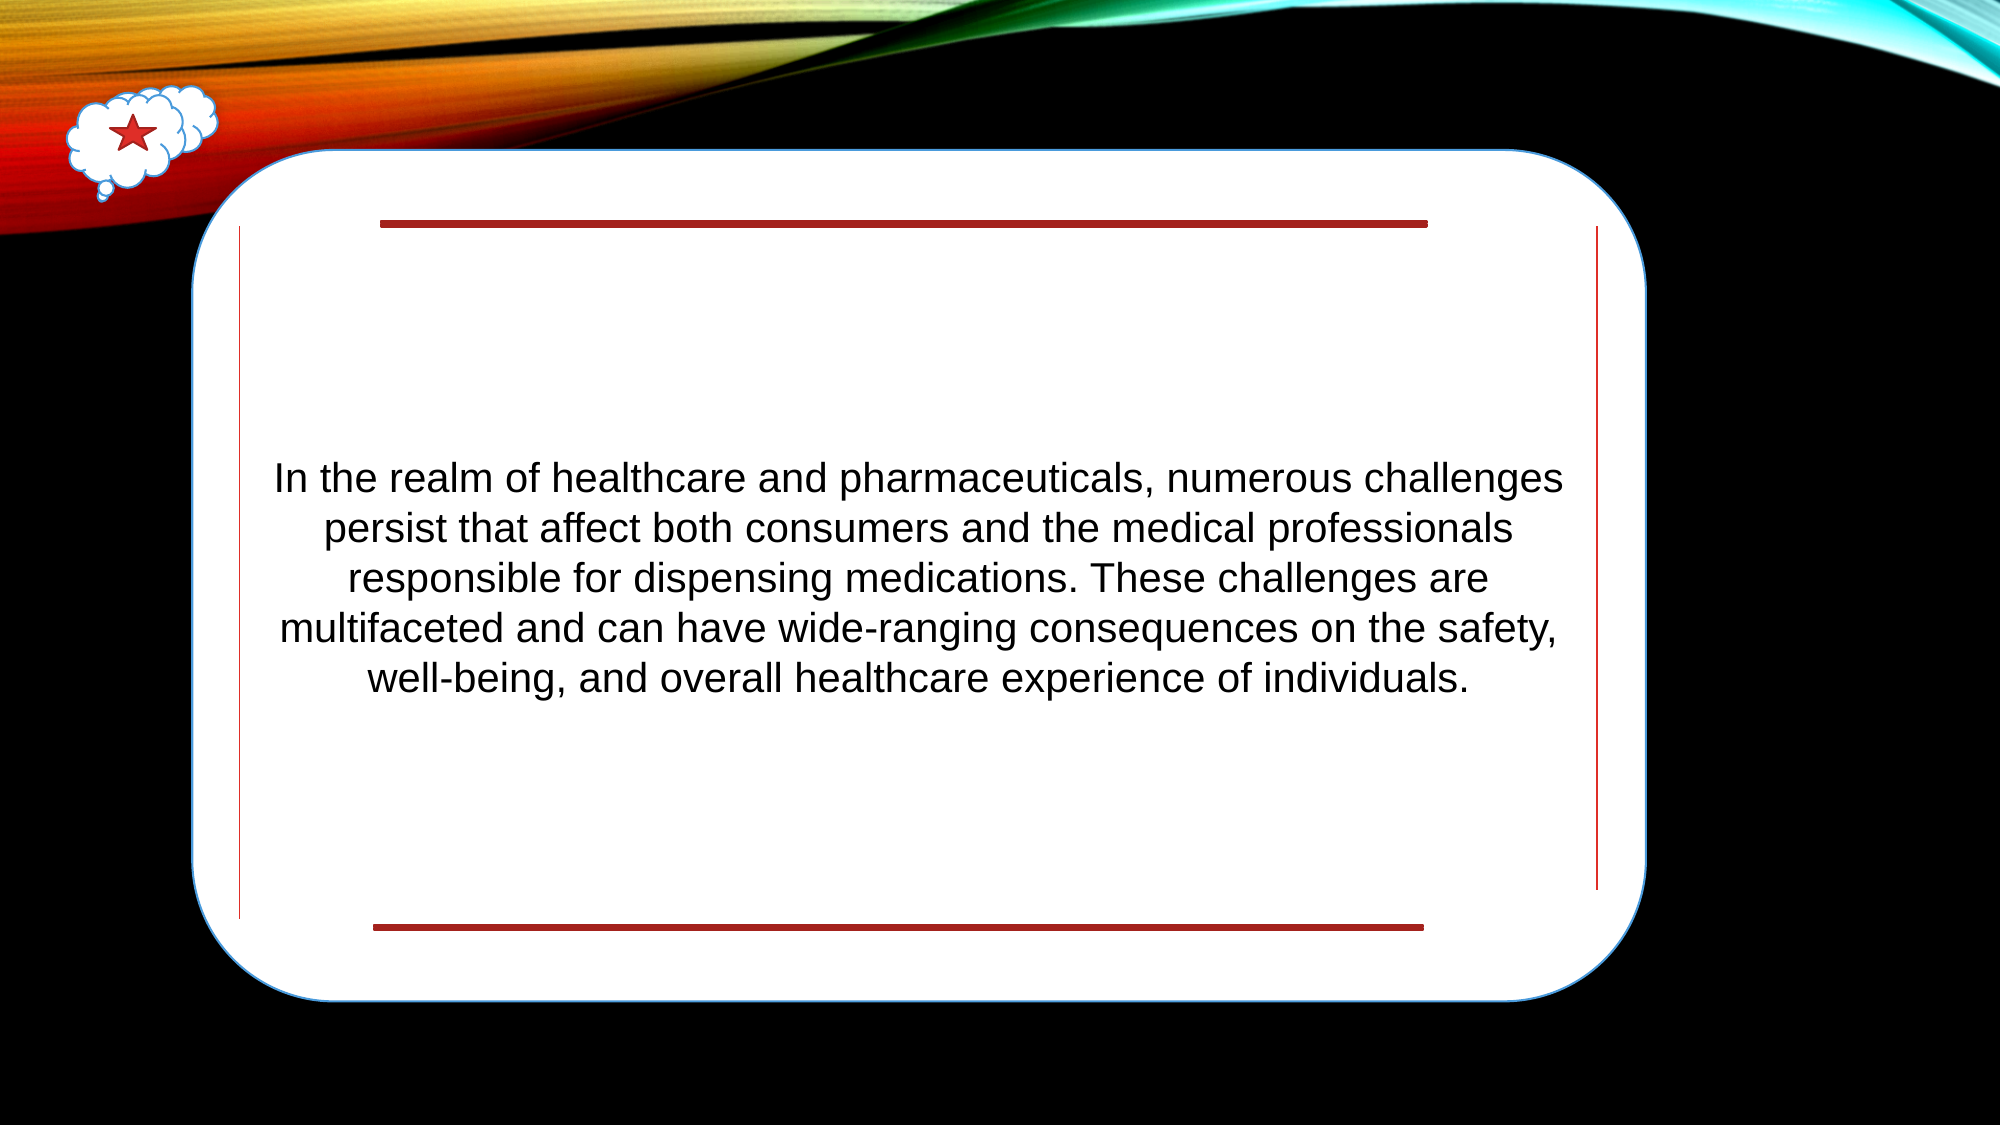

In the realm of healthcare and pharmaceuticals, numerous challenges persist that affect both consumers and the medical professionals responsible for dispensing medications. These challenges are multifaceted and can have wide-ranging consequences on the safety, well-being, and overall healthcare experience of individuals.